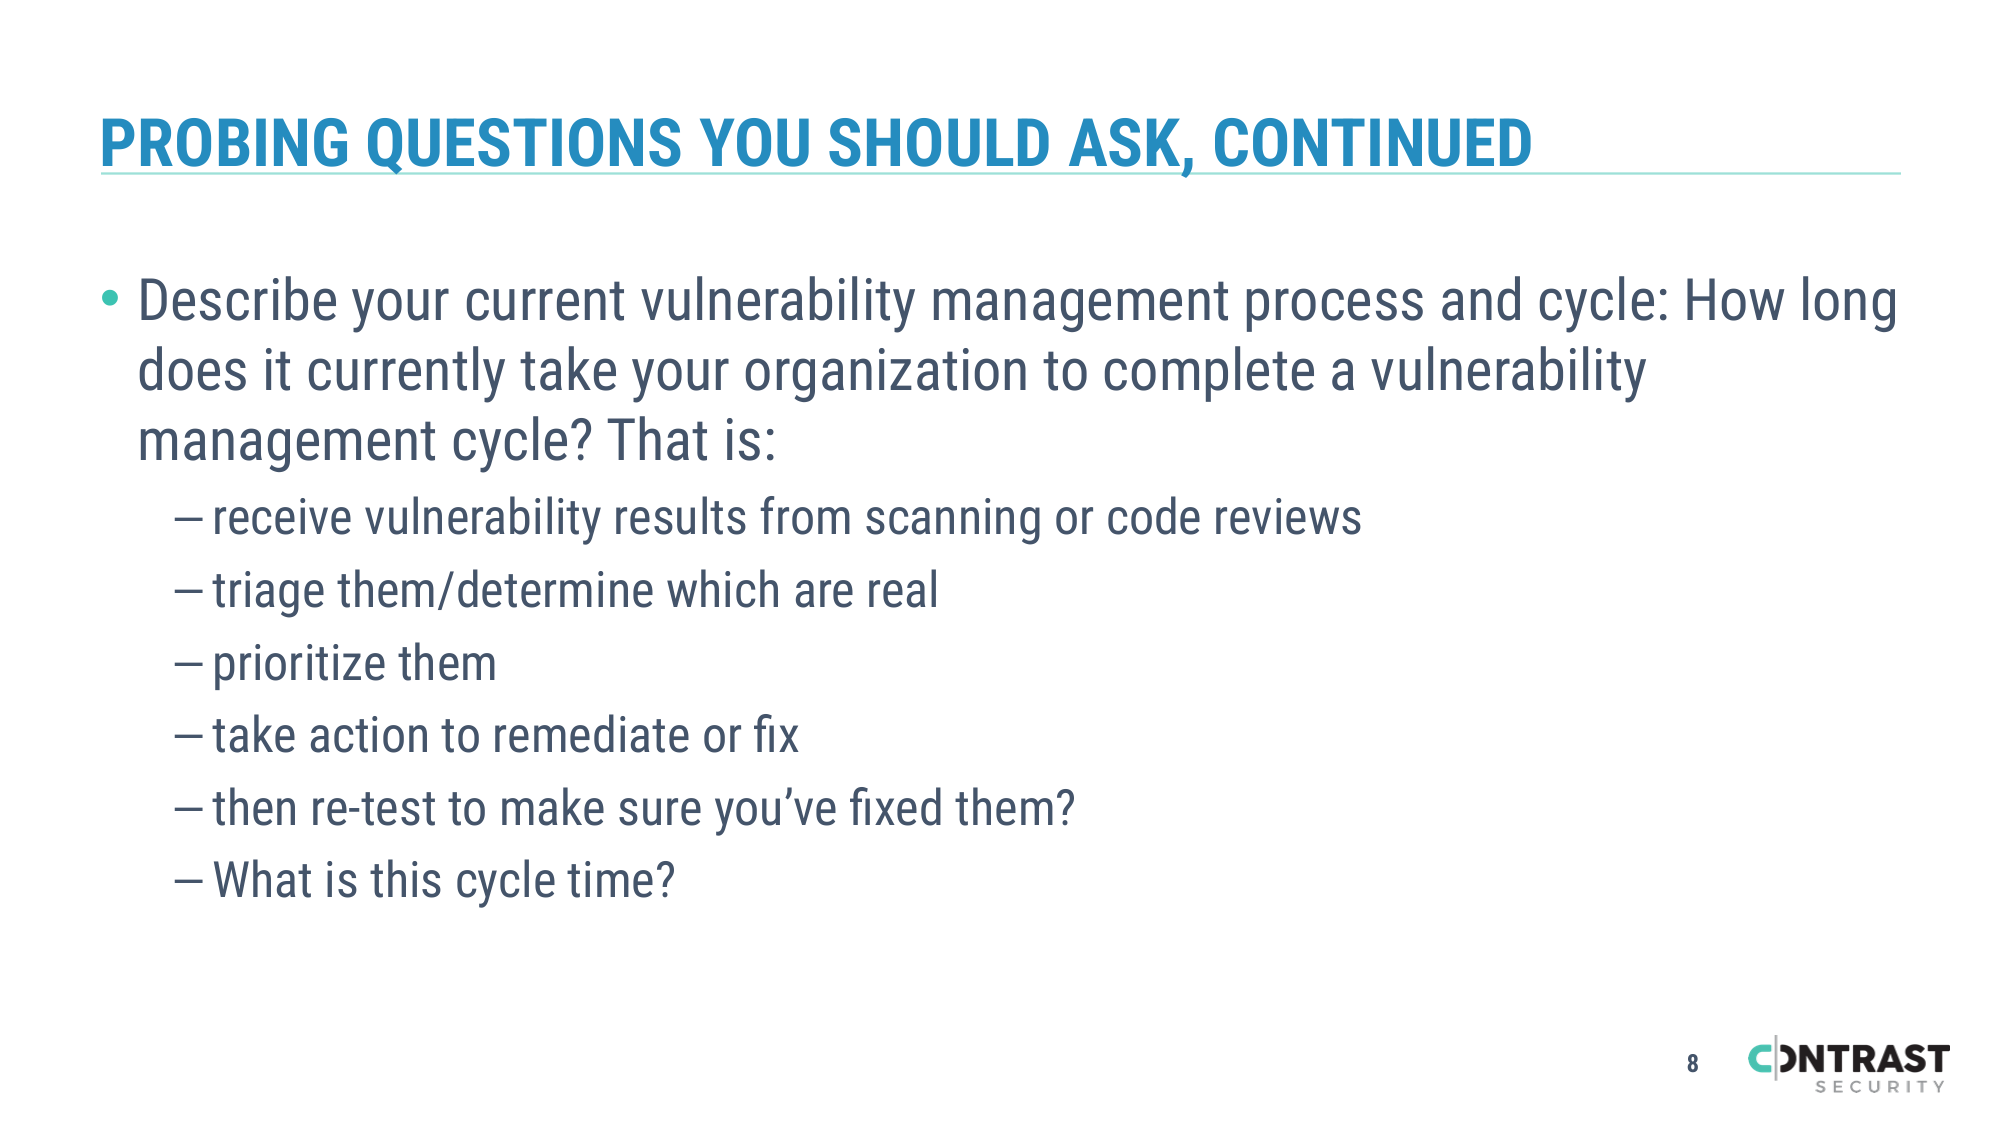

# Probing Questions YOU SHOULD ASK, Continued
Describe your current vulnerability management process and cycle: How long does it currently take your organization to complete a vulnerability management cycle? That is:
receive vulnerability results from scanning or code reviews
triage them/determine which are real
prioritize them
take action to remediate or fix
then re-test to make sure you’ve fixed them?
What is this cycle time?